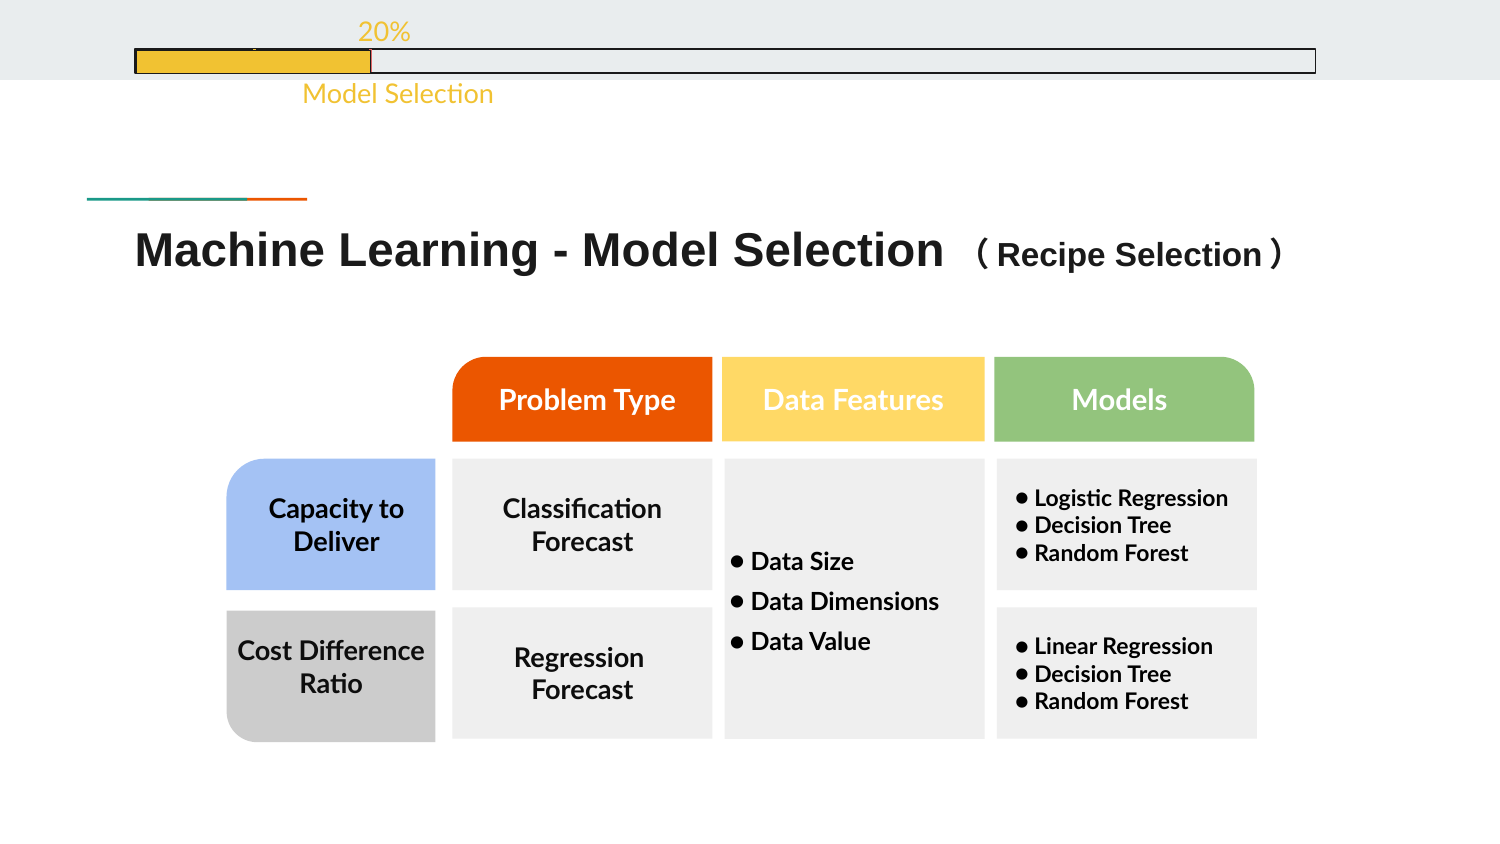

20%
                                         Model Selection

# Machine Learning - Model Selection（Recipe Selection）
Problem Type
Data Features
Models

Capacity to Deliver
Classification Forecast

 Logistic Regression
 Decision Tree
 Random Forest
 Data Size
 Data Dimensions
 Data Value
Regression
Forecast
 Linear Regression
 Decision Tree
 Random Forest

Cost Difference Ratio